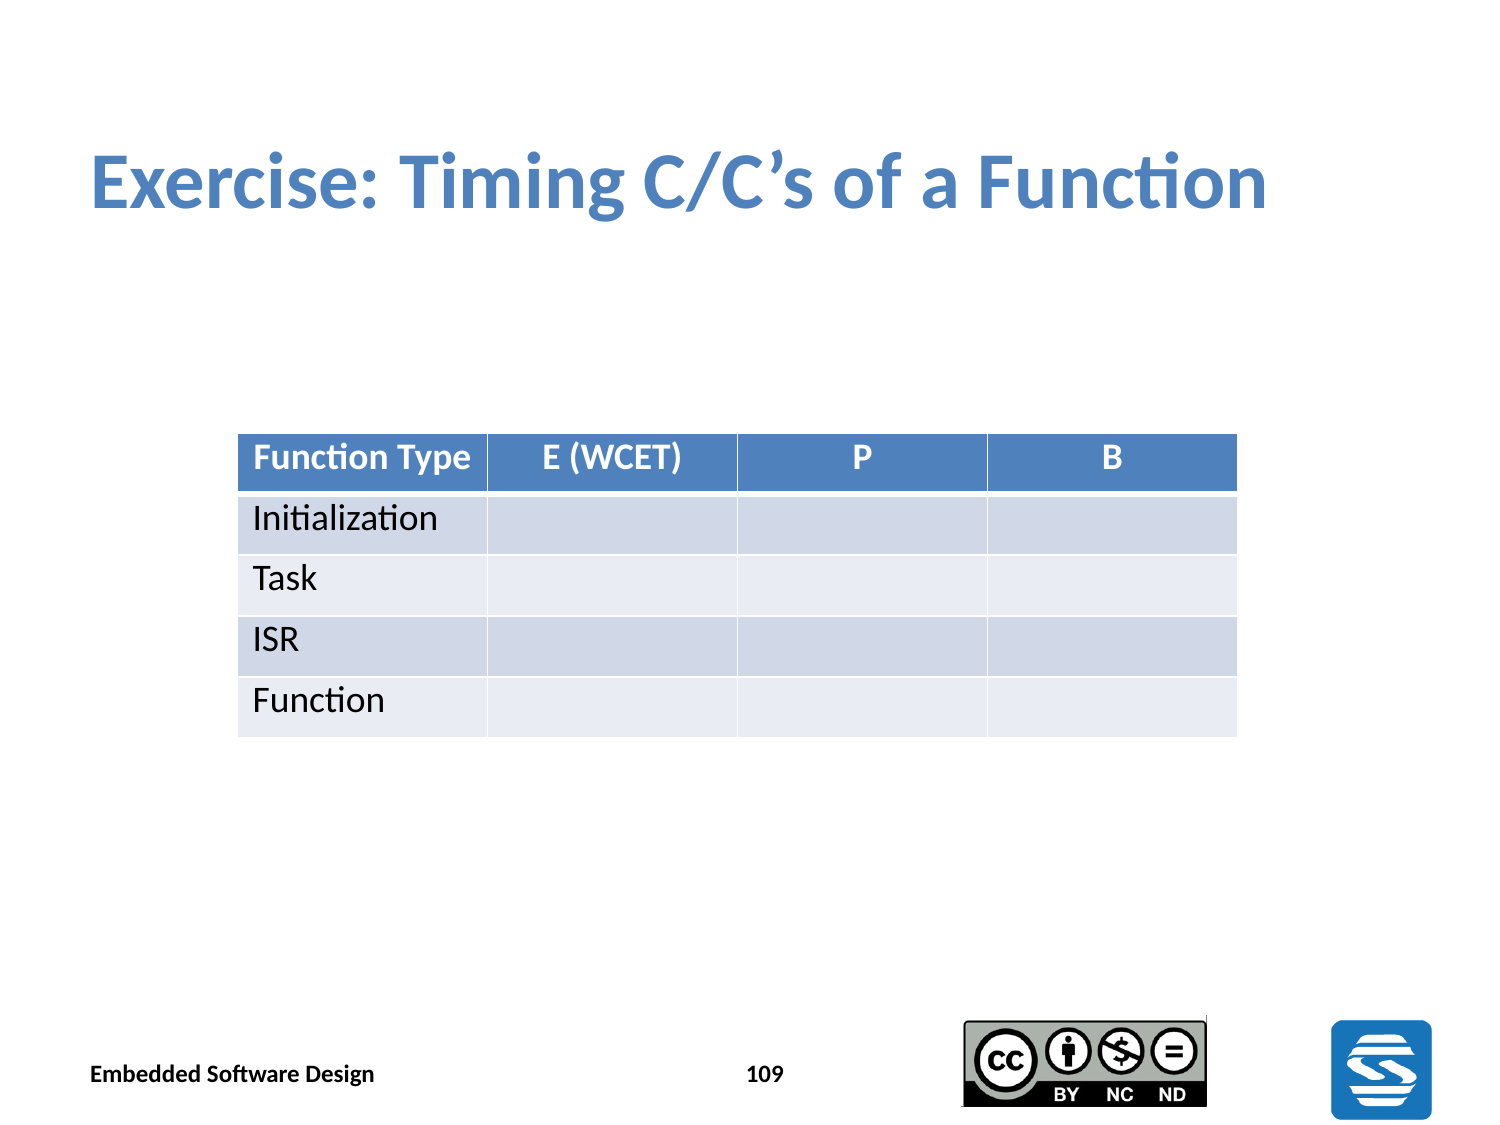

# Exercise: Timing C/C’s of a Function
| Function Type | E (WCET) | P | B |
| --- | --- | --- | --- |
| Initialization |  |  |  |
| Task |  |  |  |
| ISR |  |  |  |
| Function |  |  |  |
Embedded Software Design
109